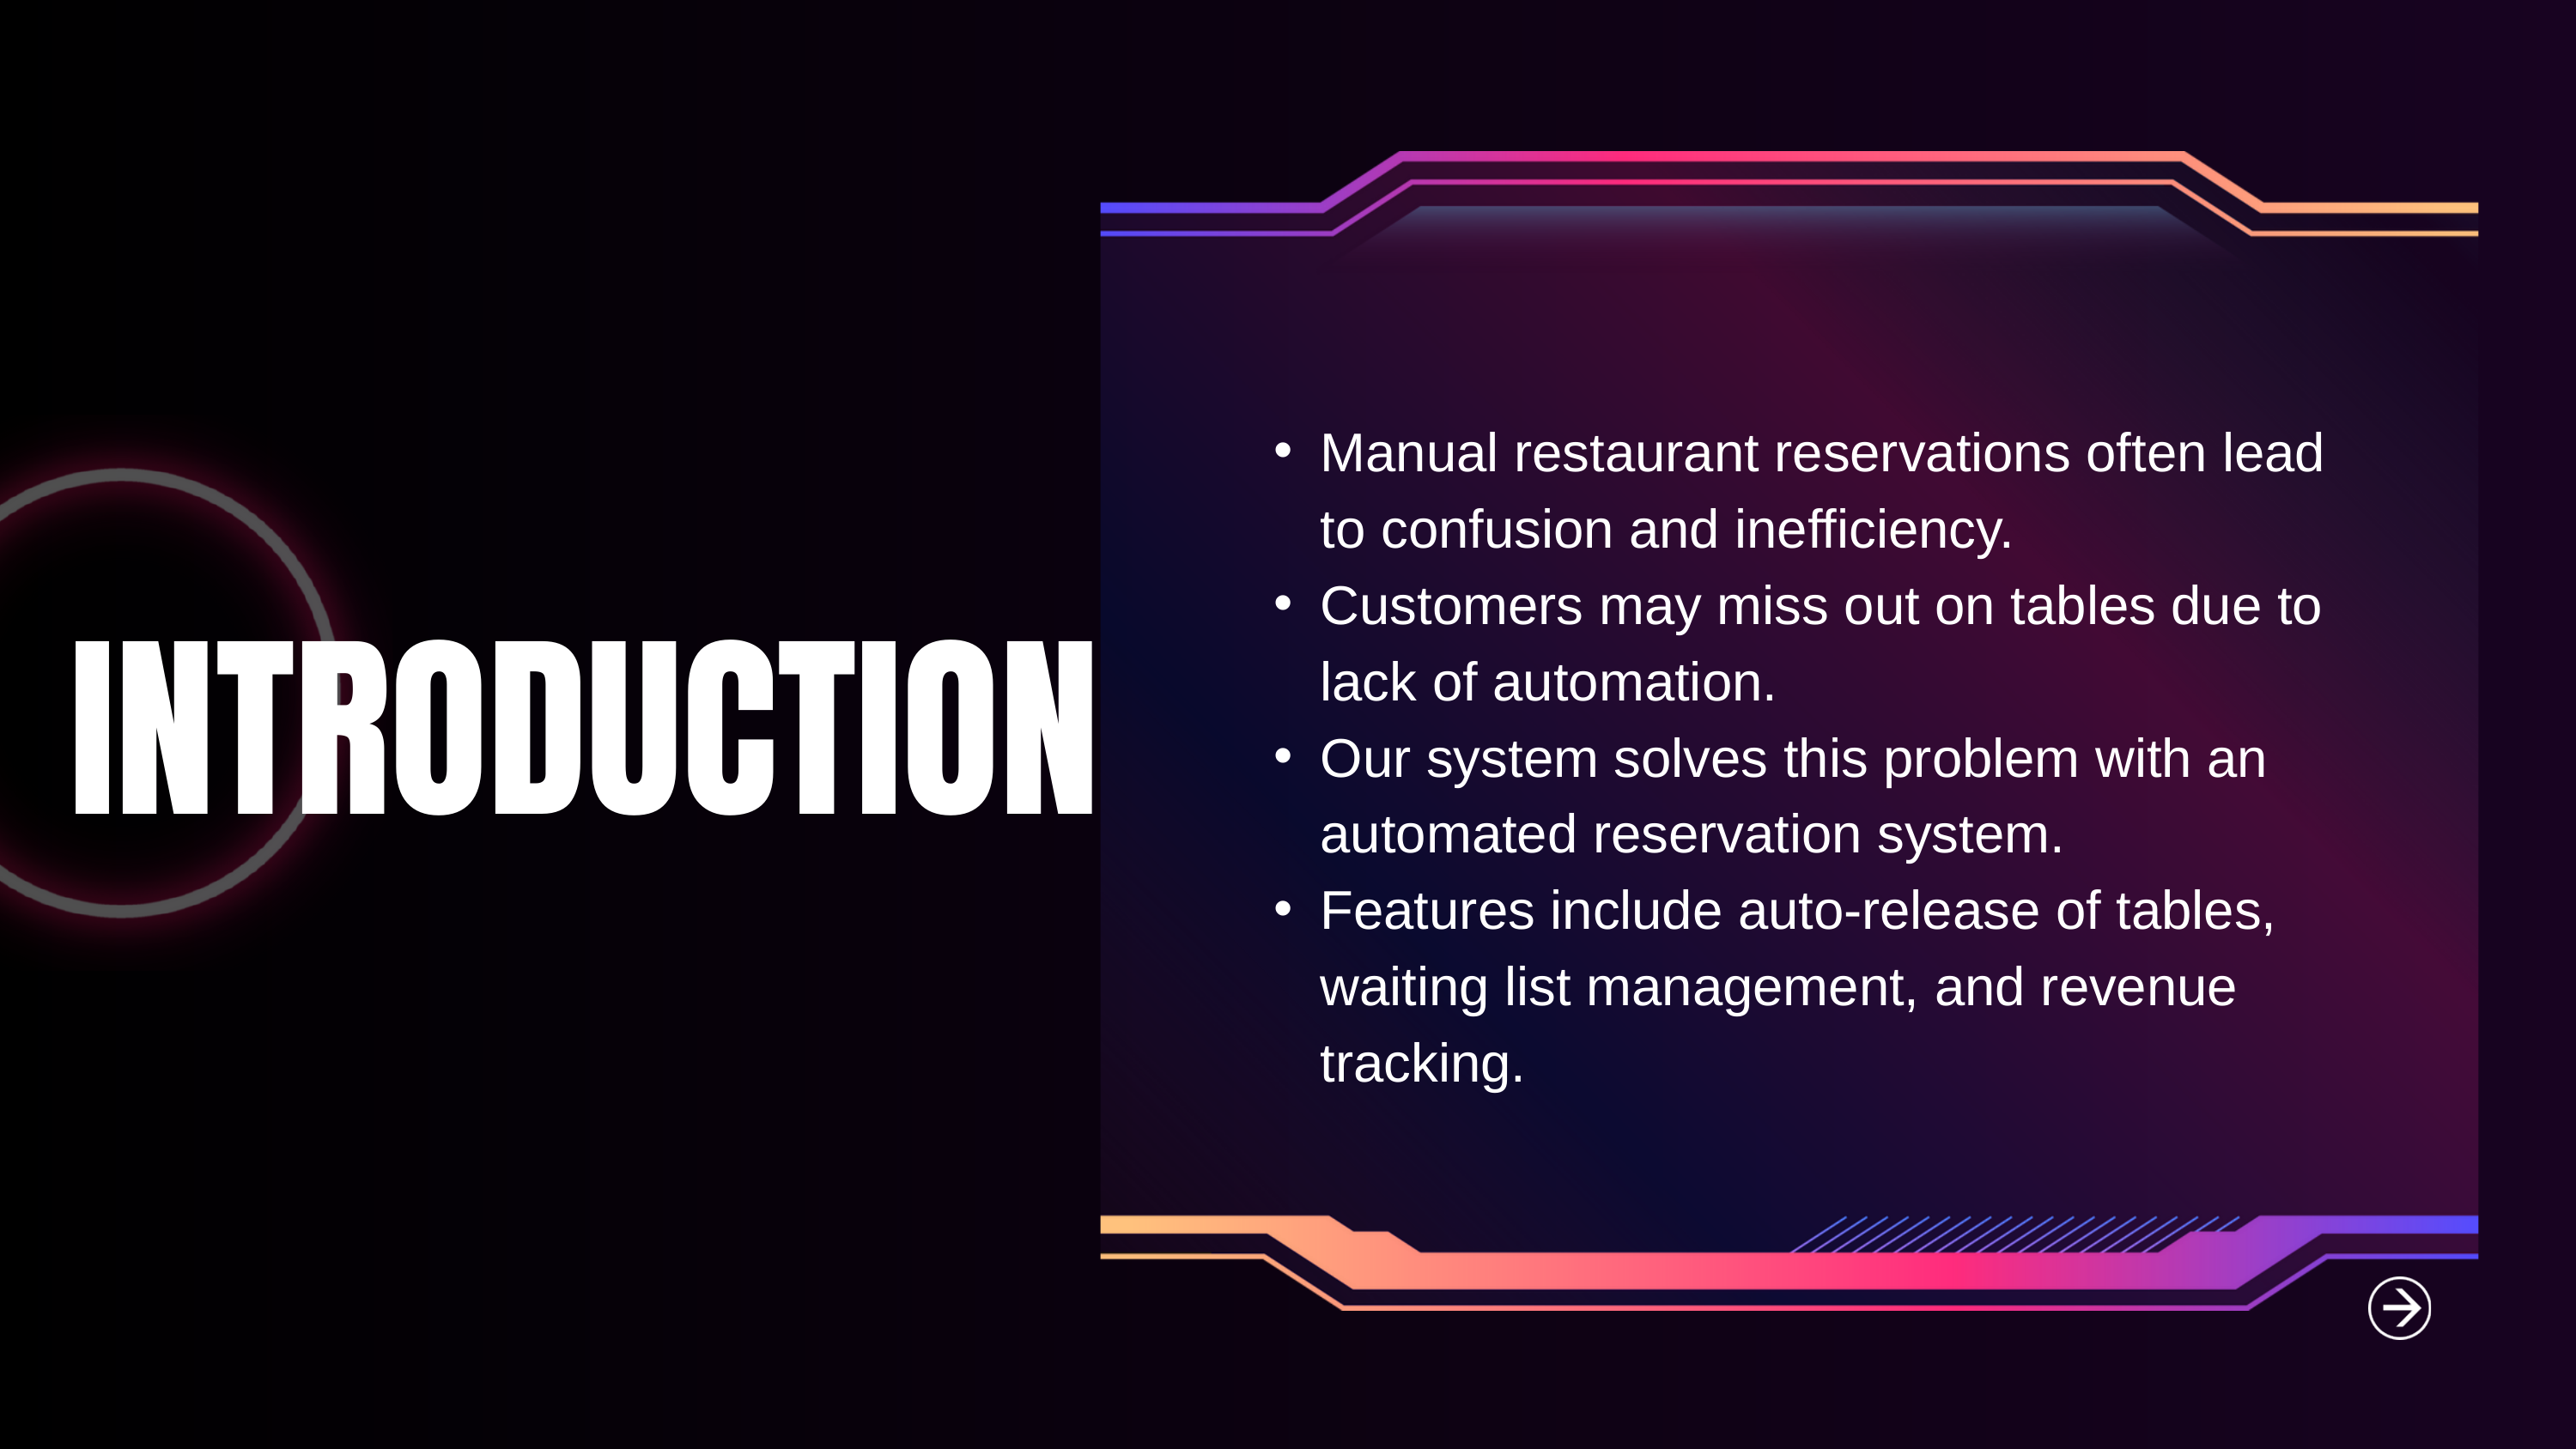

Manual restaurant reservations often lead to confusion and inefficiency.
Customers may miss out on tables due to lack of automation.
Our system solves this problem with an automated reservation system.
Features include auto-release of tables, waiting list management, and revenue tracking.

INTRODUCTION